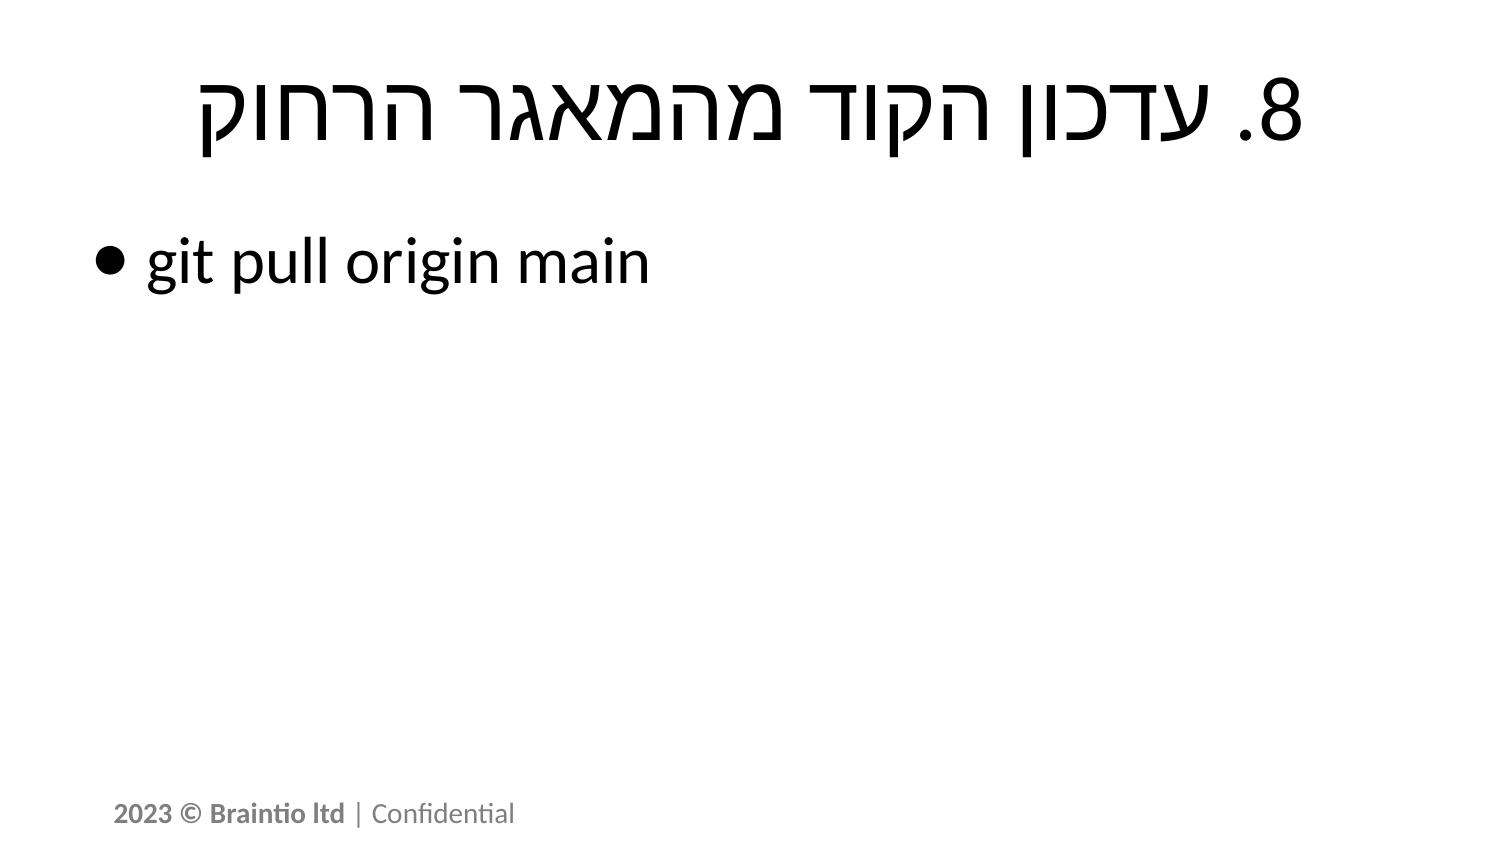

# 8. עדכון הקוד מהמאגר הרחוק
git pull origin main